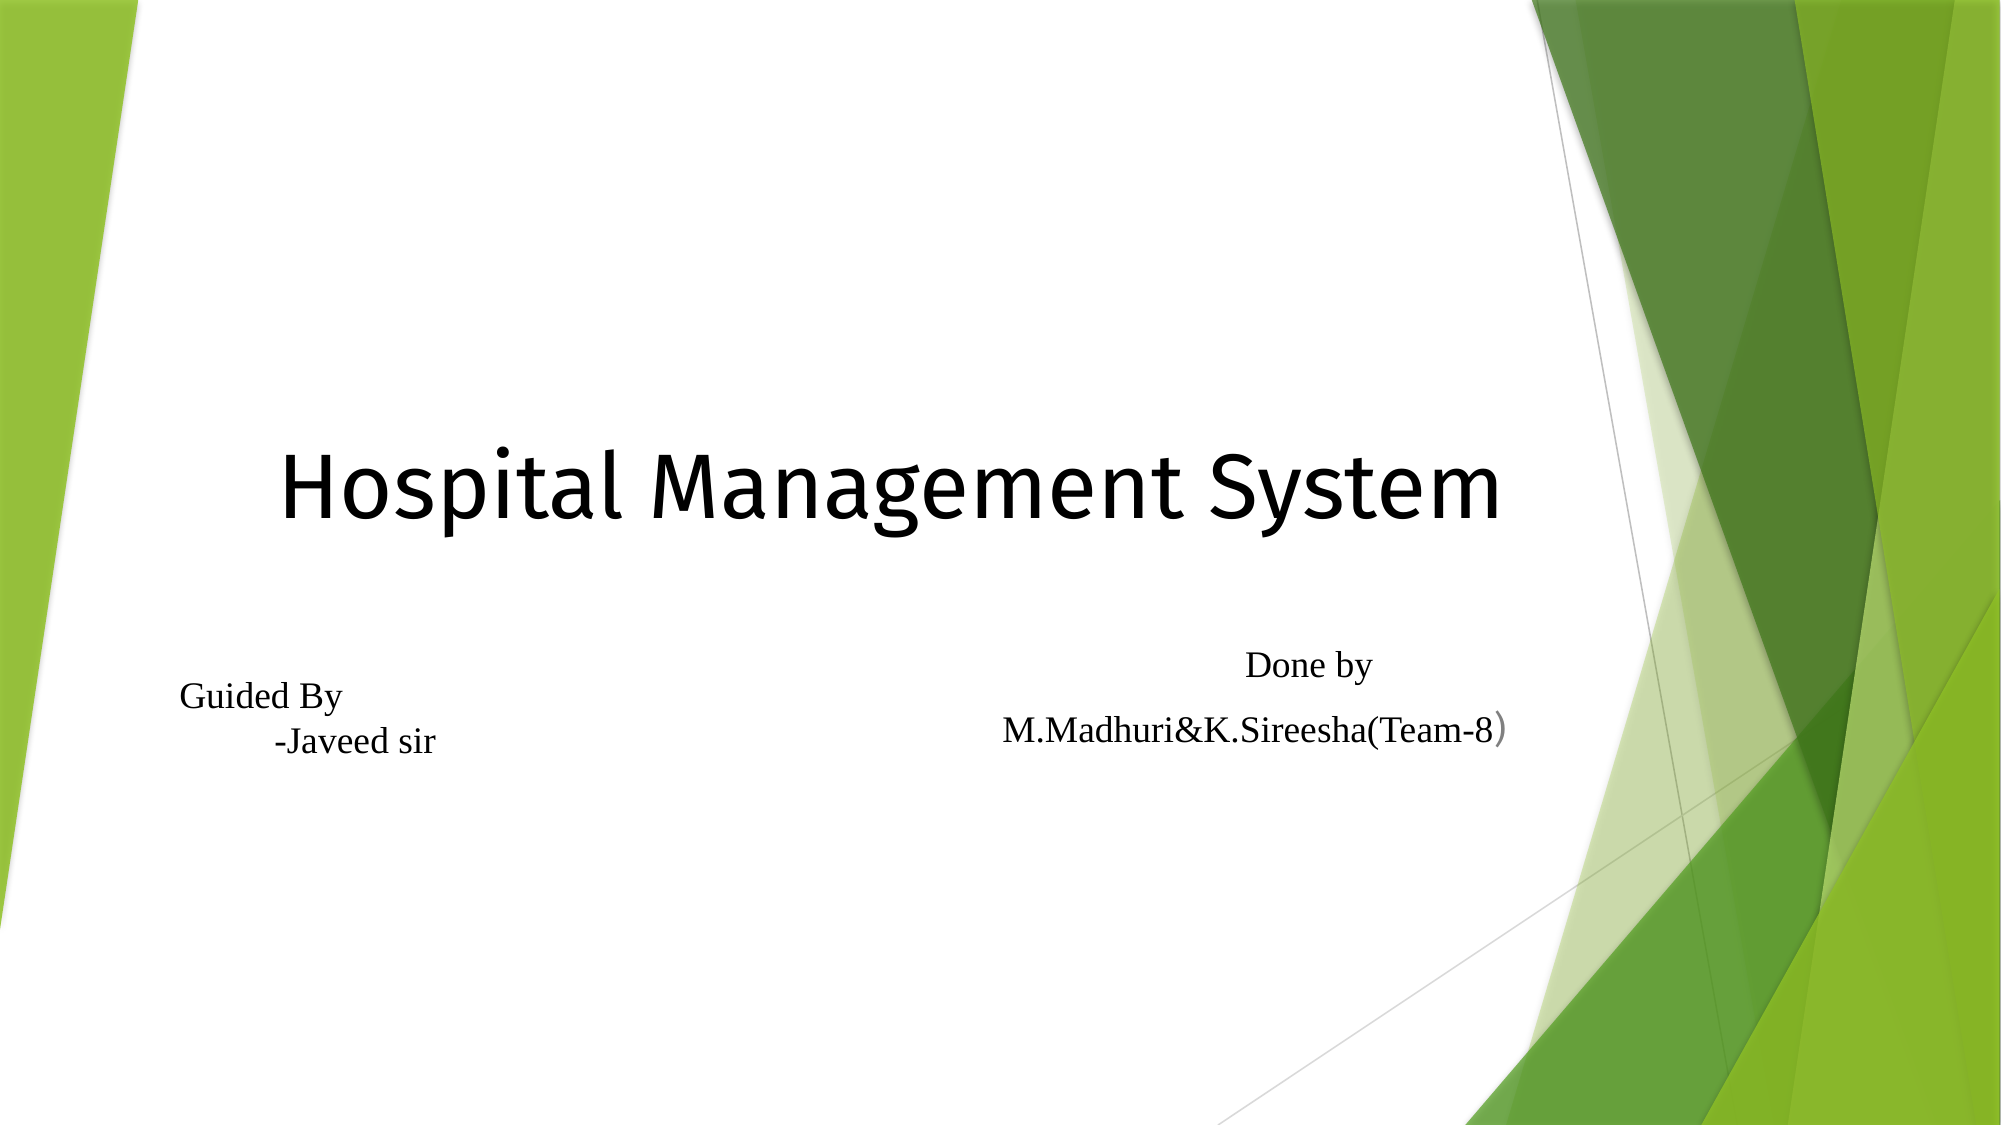

# Hospital Management System
  Done by
M.Madhuri&K.Sireesha(Team-8)
Guided By
          -Javeed sir